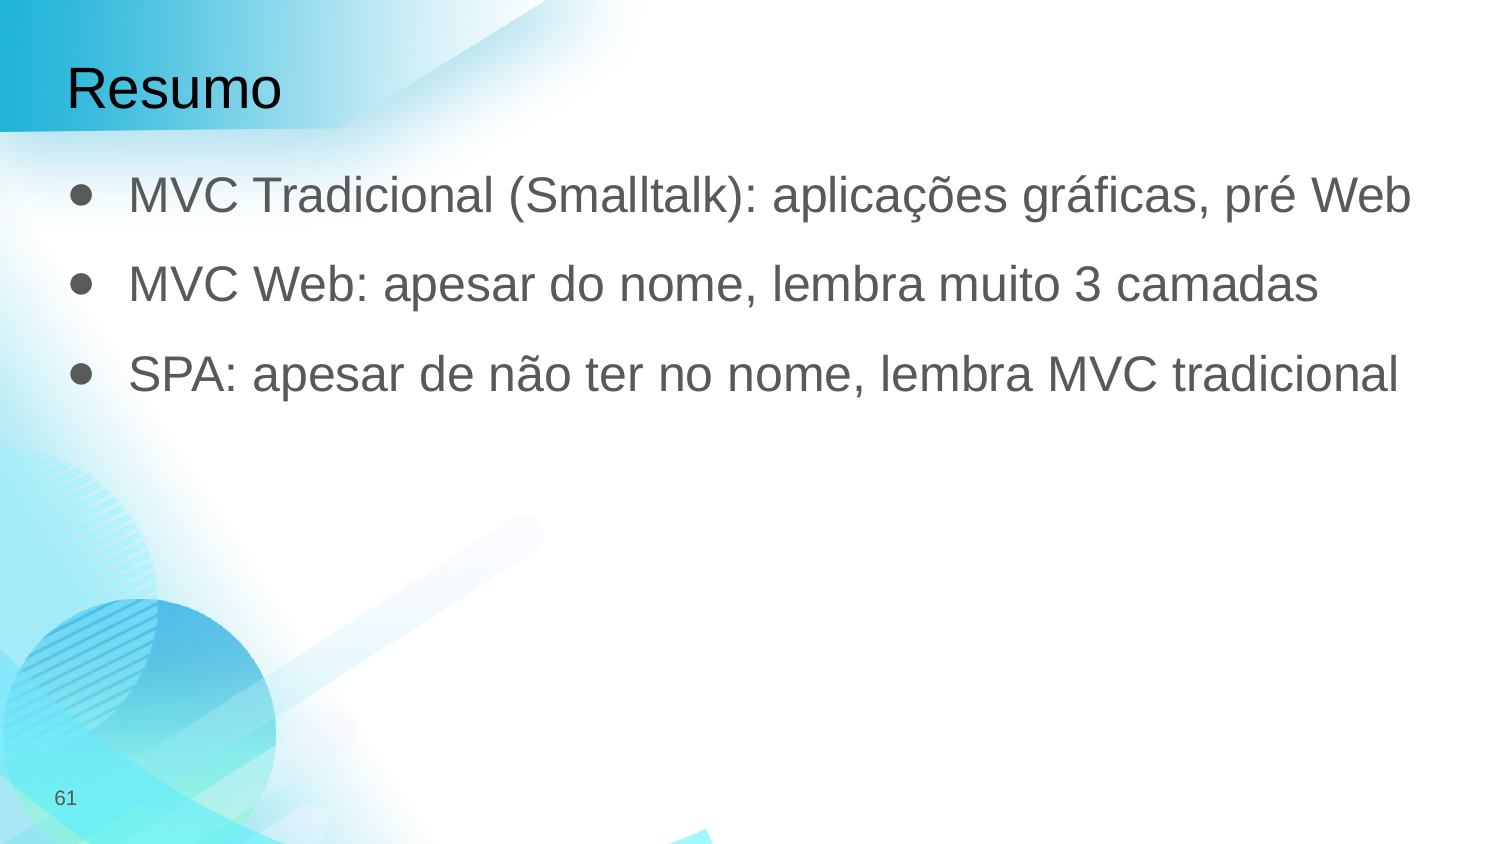

# Resumo
MVC Tradicional (Smalltalk): aplicações gráficas, pré Web
MVC Web: apesar do nome, lembra muito 3 camadas
SPA: apesar de não ter no nome, lembra MVC tradicional
61